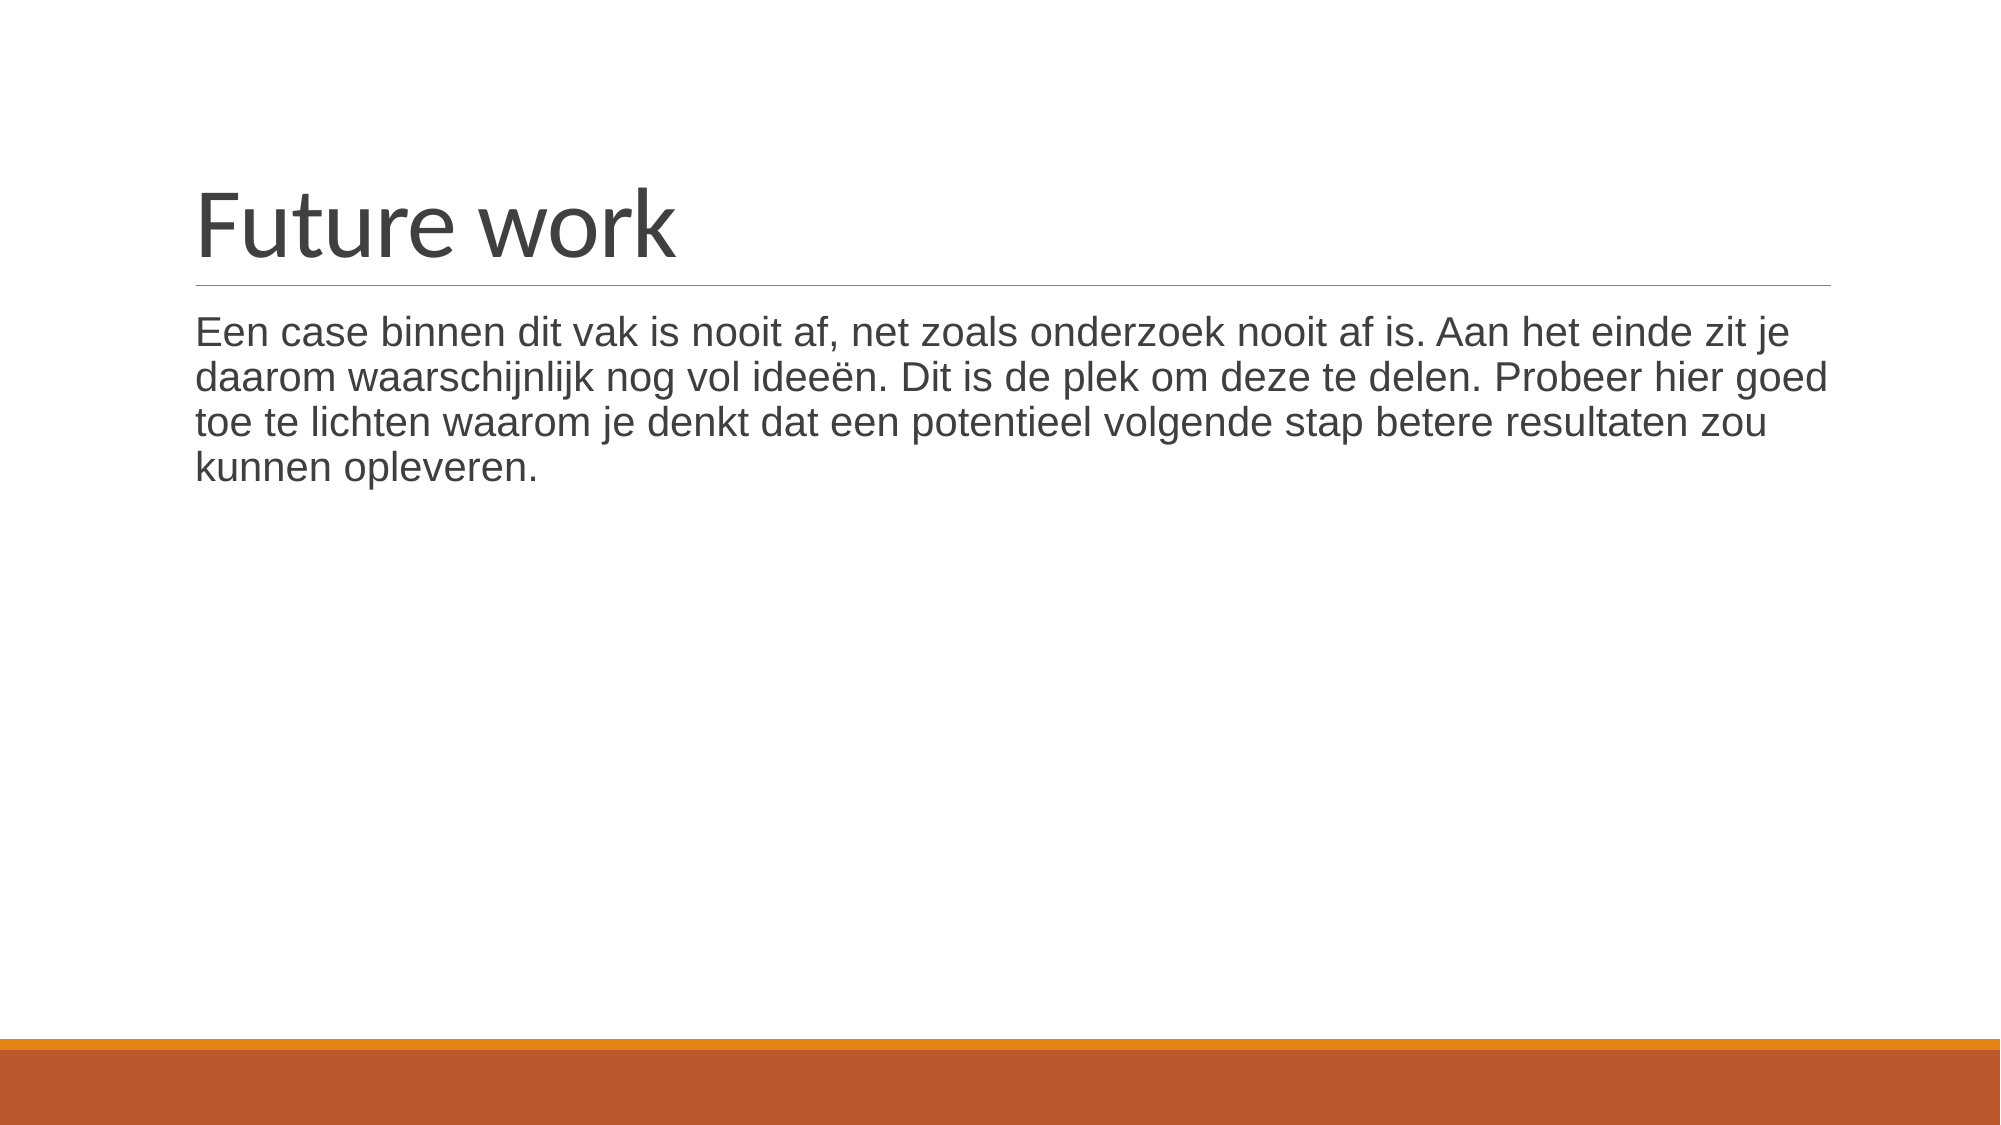

# Future work
Een case binnen dit vak is nooit af, net zoals onderzoek nooit af is. Aan het einde zit je daarom waarschijnlijk nog vol ideeën. Dit is de plek om deze te delen. Probeer hier goed toe te lichten waarom je denkt dat een potentieel volgende stap betere resultaten zou kunnen opleveren.